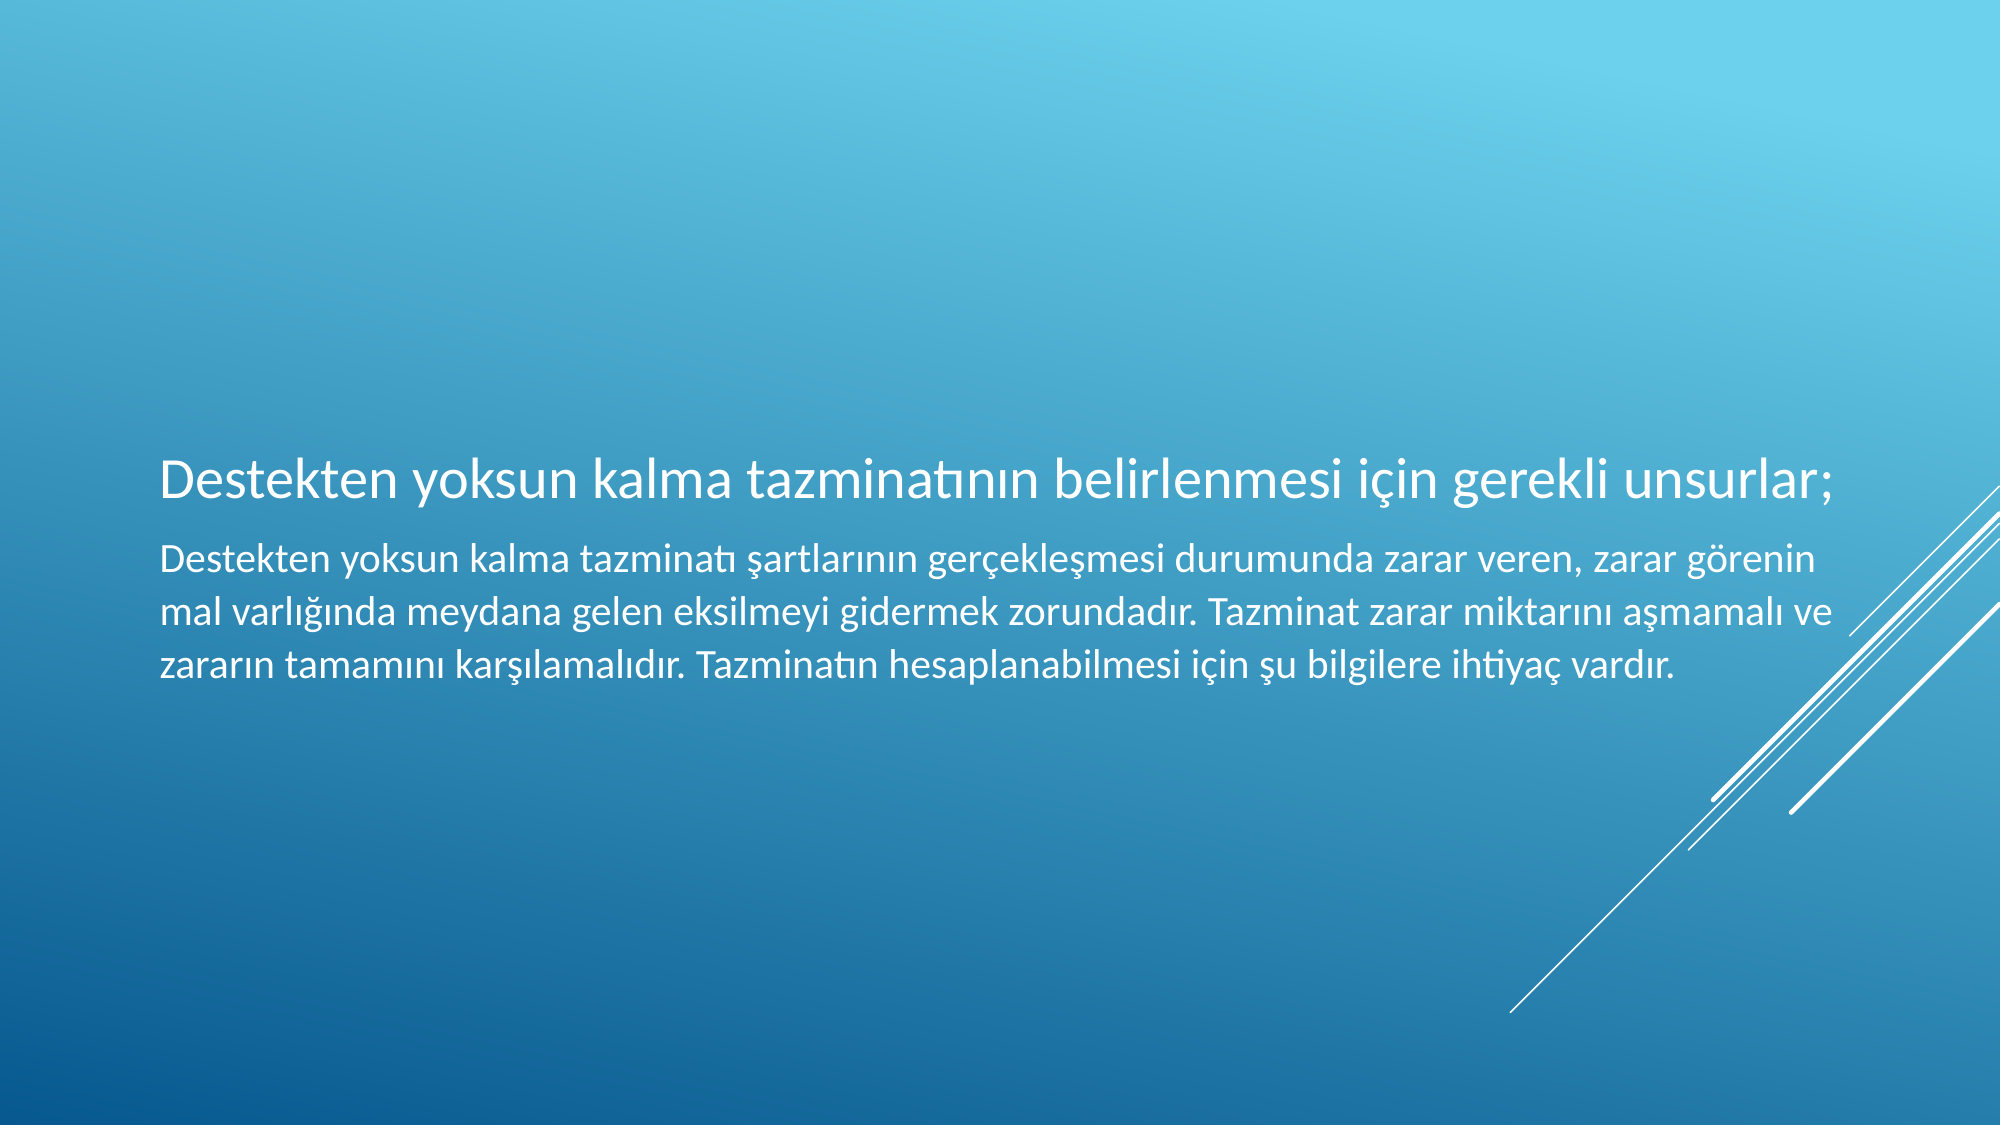

Destekten yoksun kalma tazminatının belirlenmesi için gerekli unsurlar;
Destekten yoksun kalma tazminatı şartlarının gerçekleşmesi durumunda zarar veren, zarar görenin mal varlığında meydana gelen eksilmeyi gidermek zorundadır. Tazminat zarar miktarını aşmamalı ve zararın tamamını karşılamalıdır. Tazminatın hesaplanabilmesi için şu bilgilere ihtiyaç vardır.